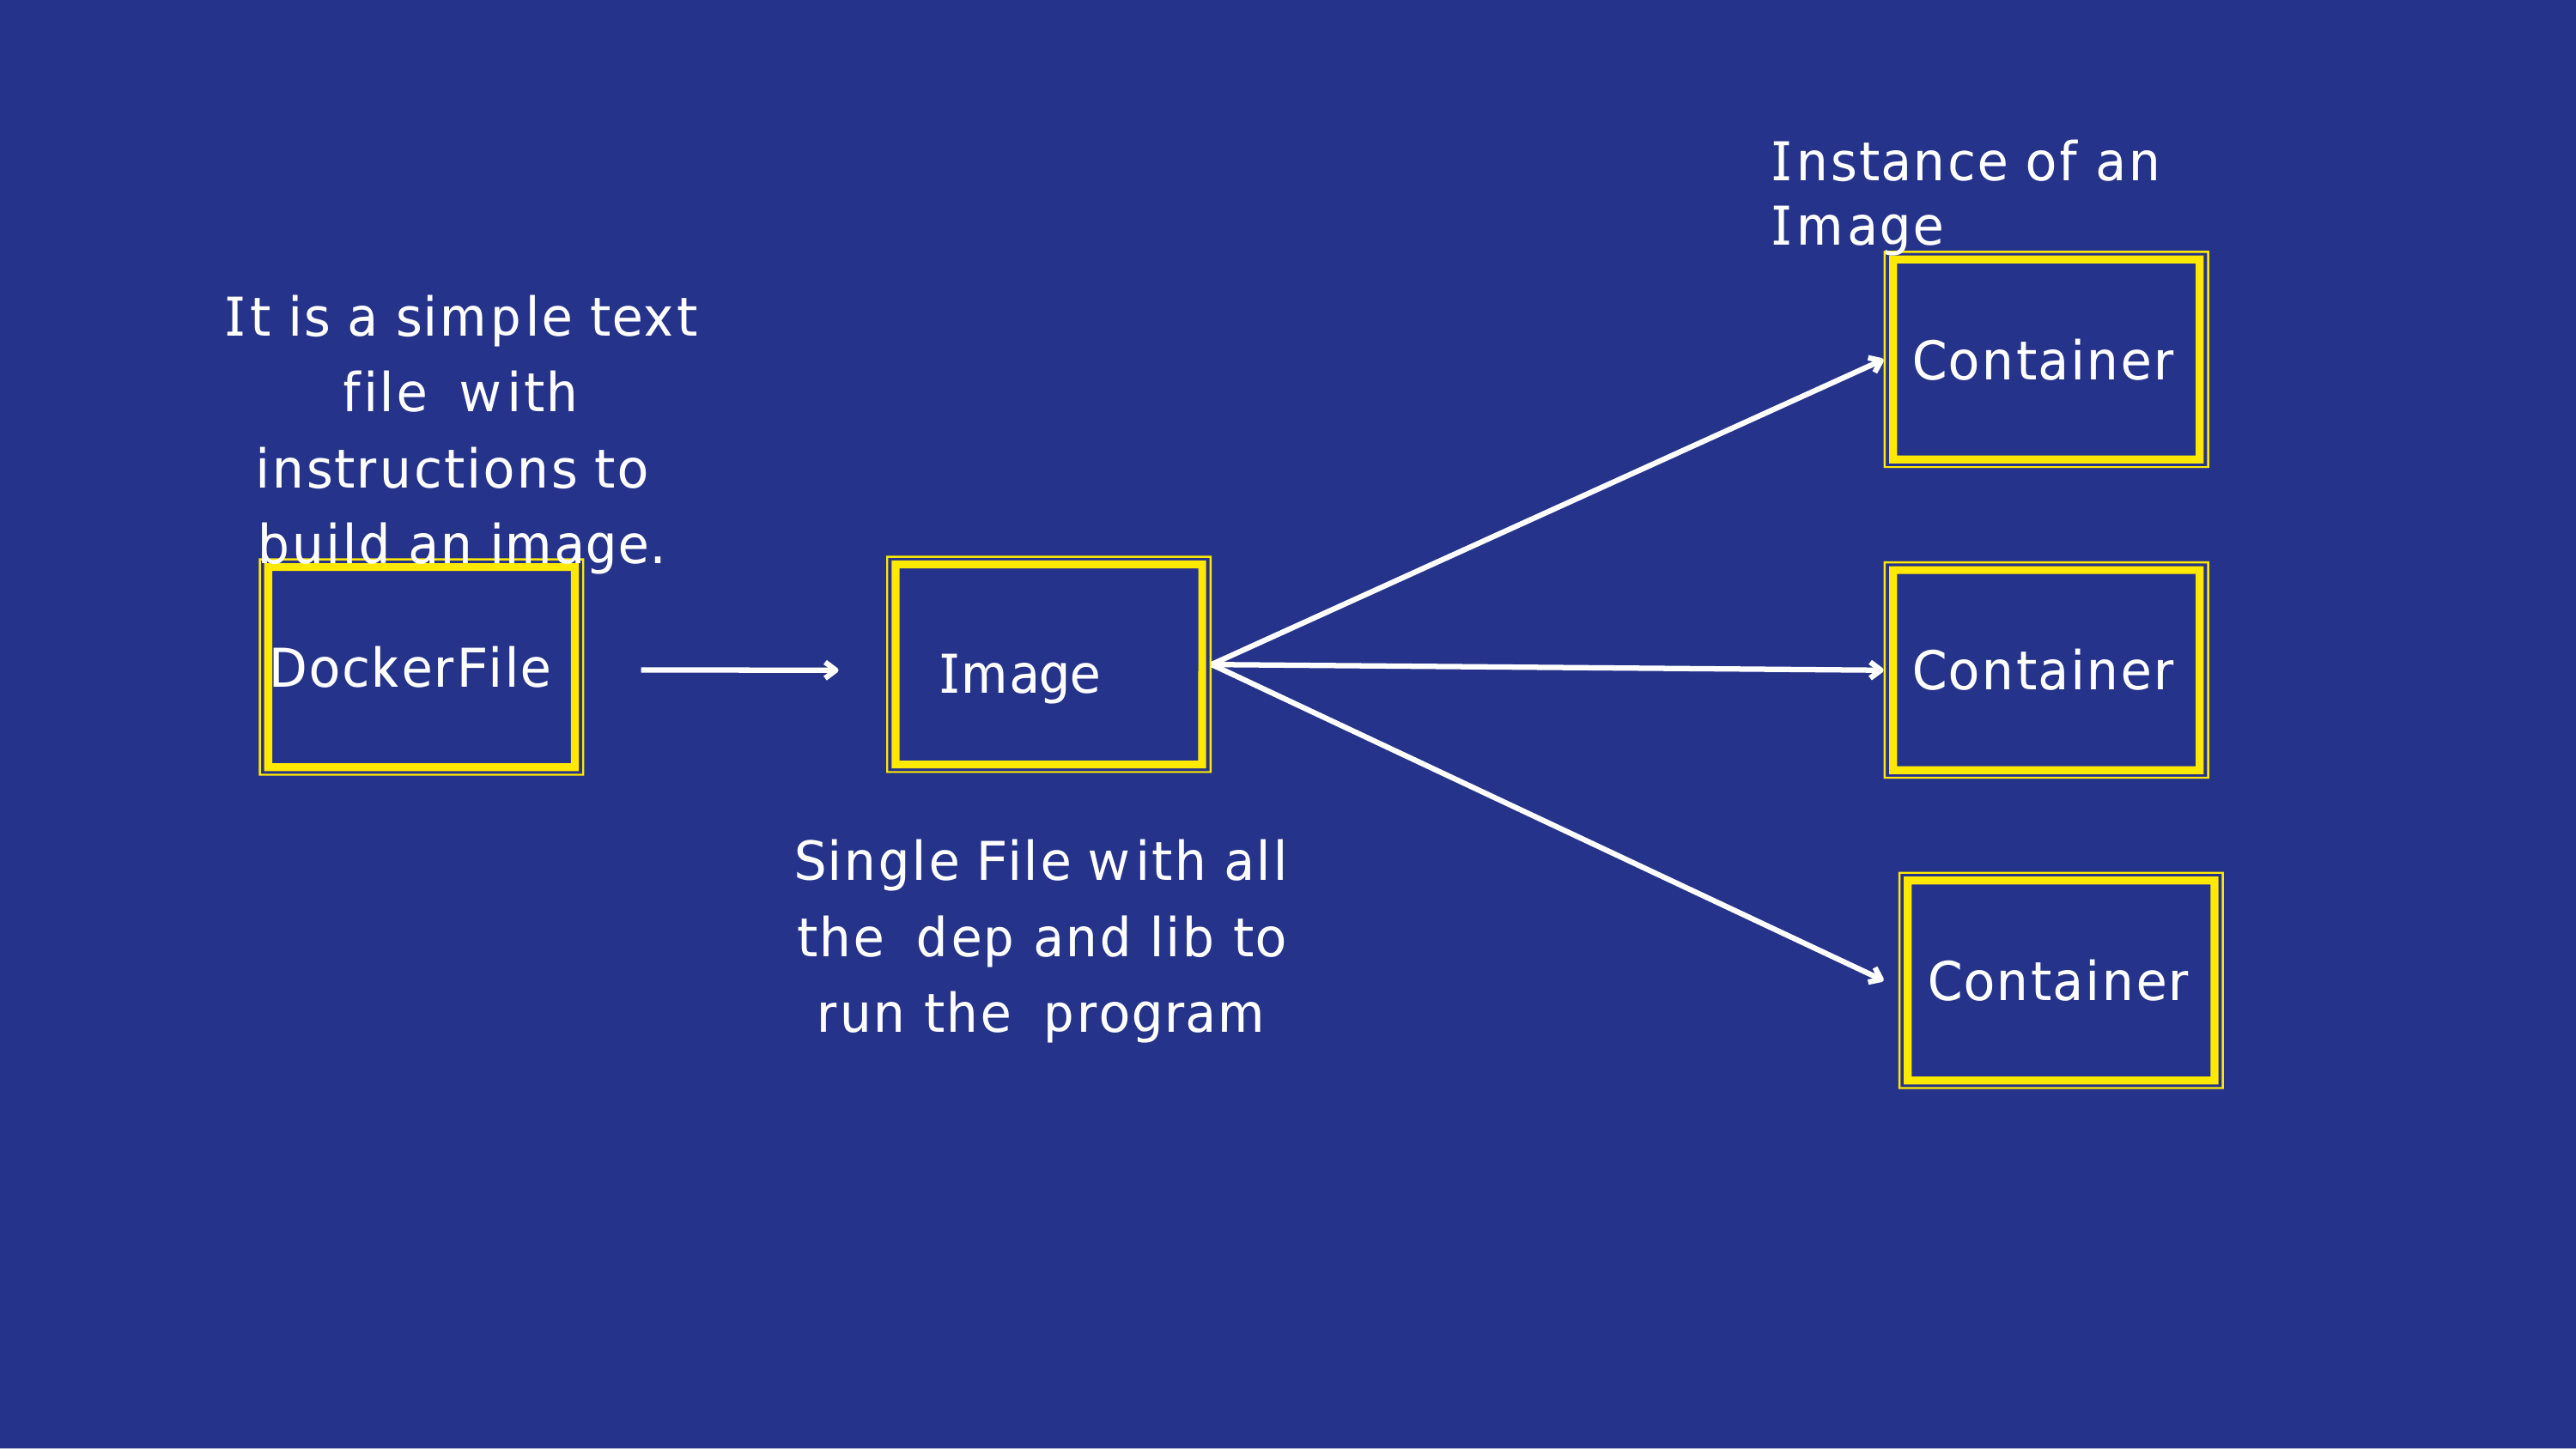

# Instance of an Image

It is a simple text file  with instructions to  build an image.
Container

DockerFile
Container
Image

Single File with all the  dep and lib to run the  program

Container